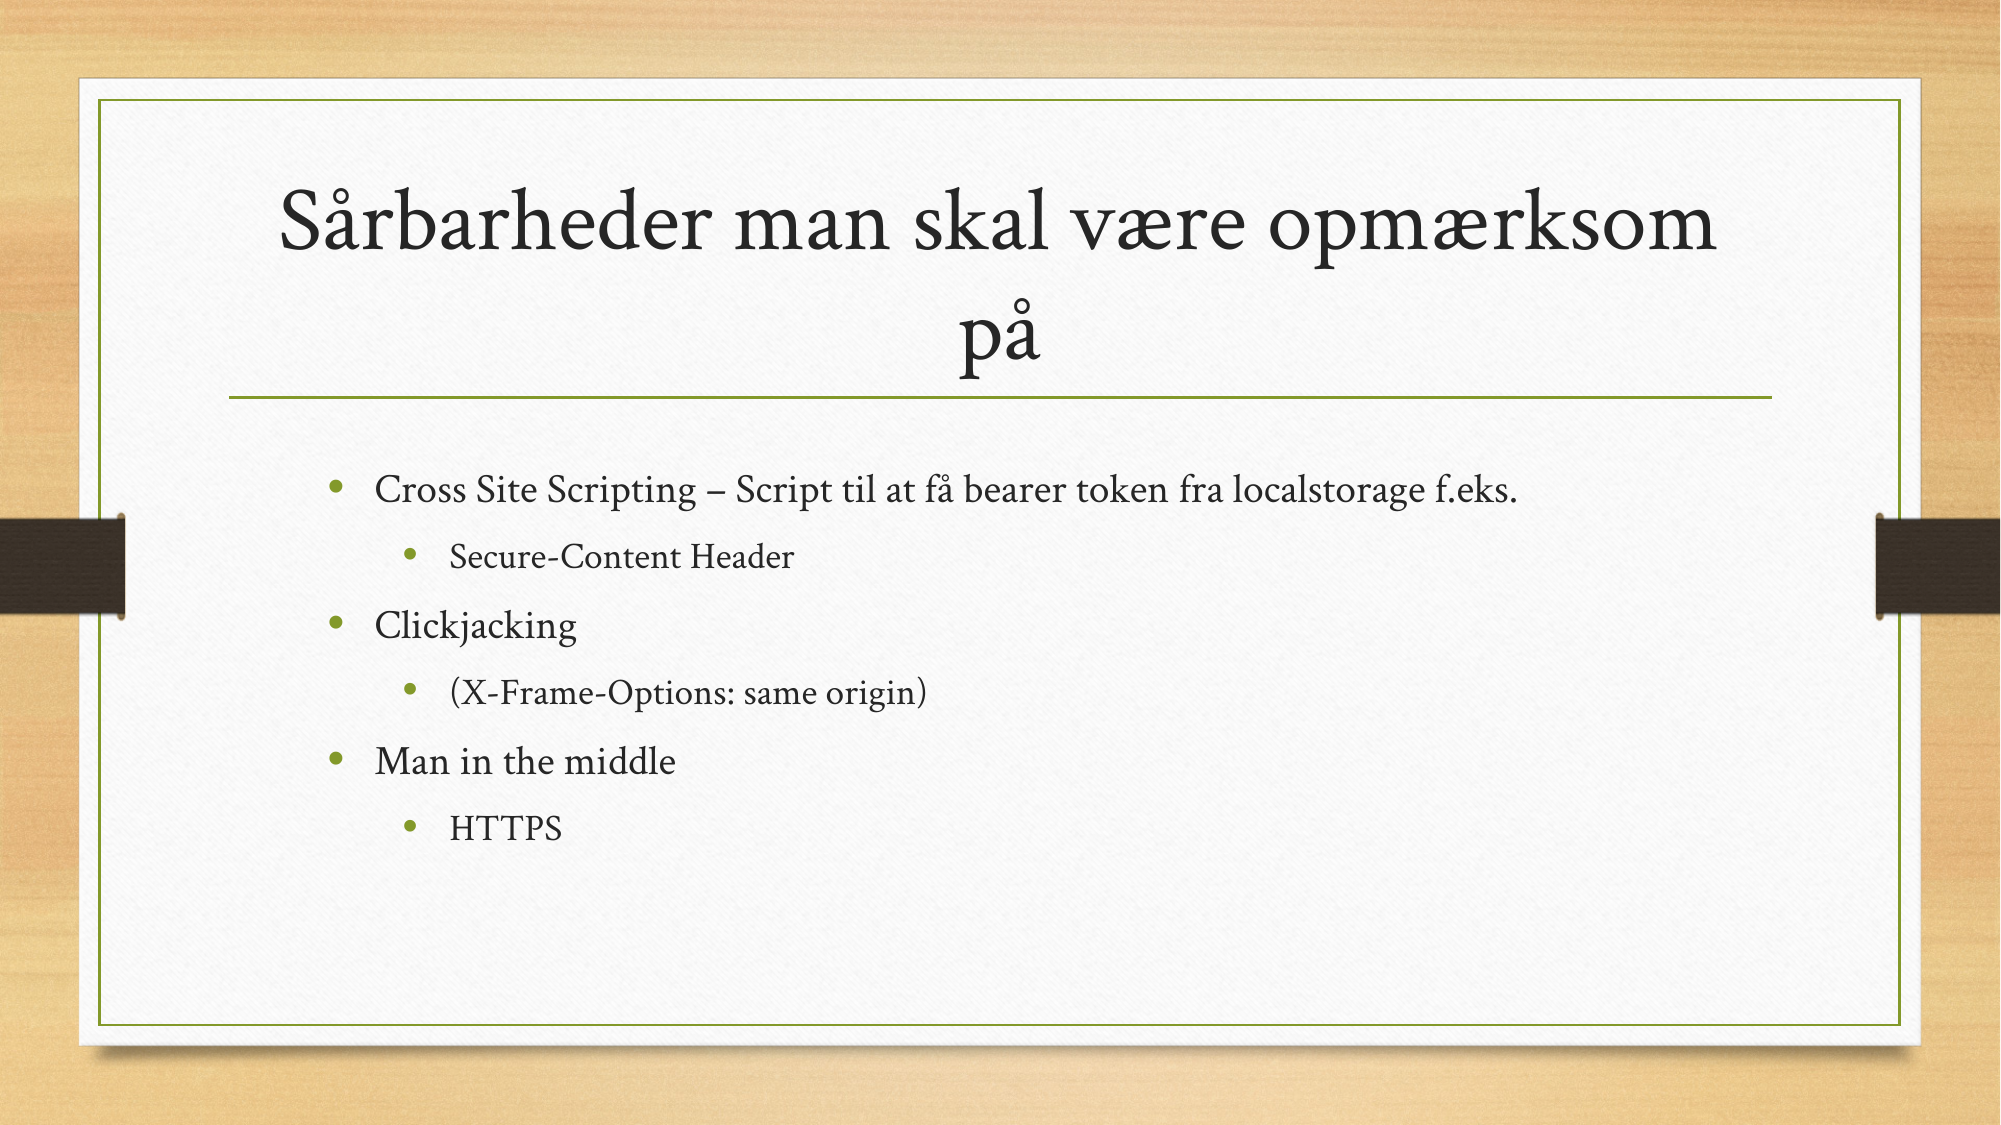

# Sårbarheder man skal være opmærksom på
Cross Site Scripting – Script til at få bearer token fra localstorage f.eks.
Secure-Content Header
Clickjacking
(X-Frame-Options: same origin)
Man in the middle
HTTPS